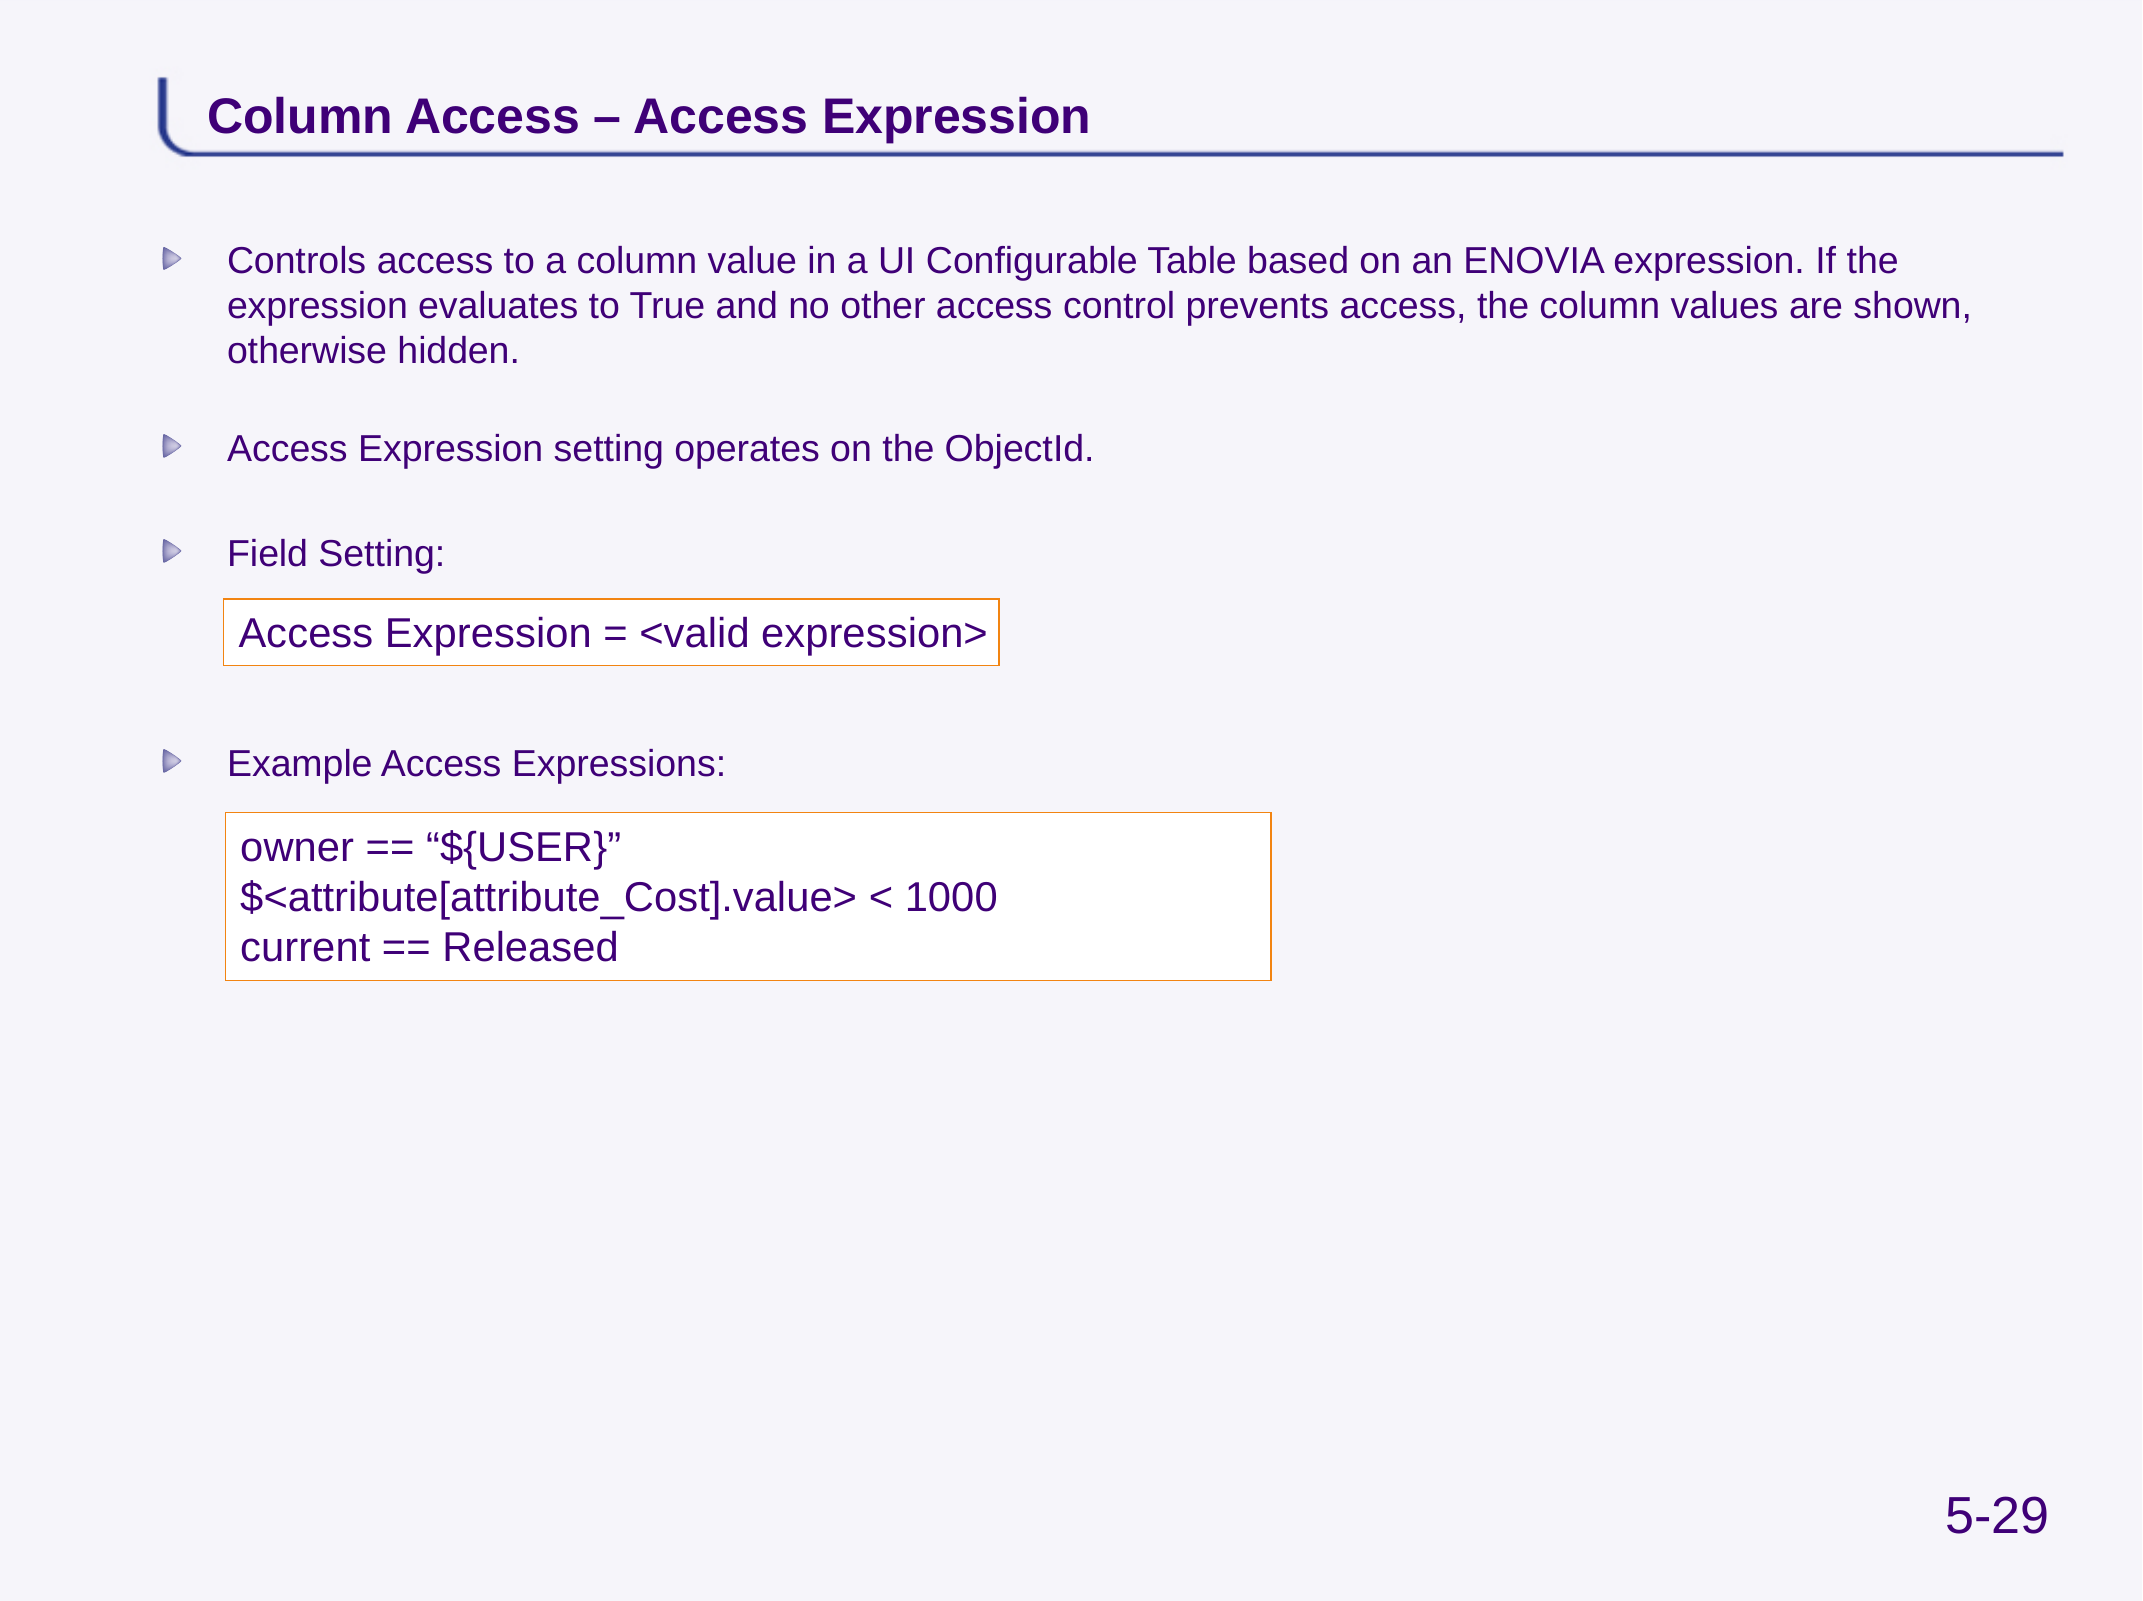

# Column Access – Access Expression
Controls access to a column value in a UI Configurable Table based on an ENOVIA expression. If the expression evaluates to True and no other access control prevents access, the column values are shown, otherwise hidden.
Access Expression setting operates on the ObjectId.

Field Setting:

Example Access Expressions:

Access Expression = <valid expression>

owner == “${USER}”
$<attribute[attribute_Cost].value> < 1000
current == Released
5-29